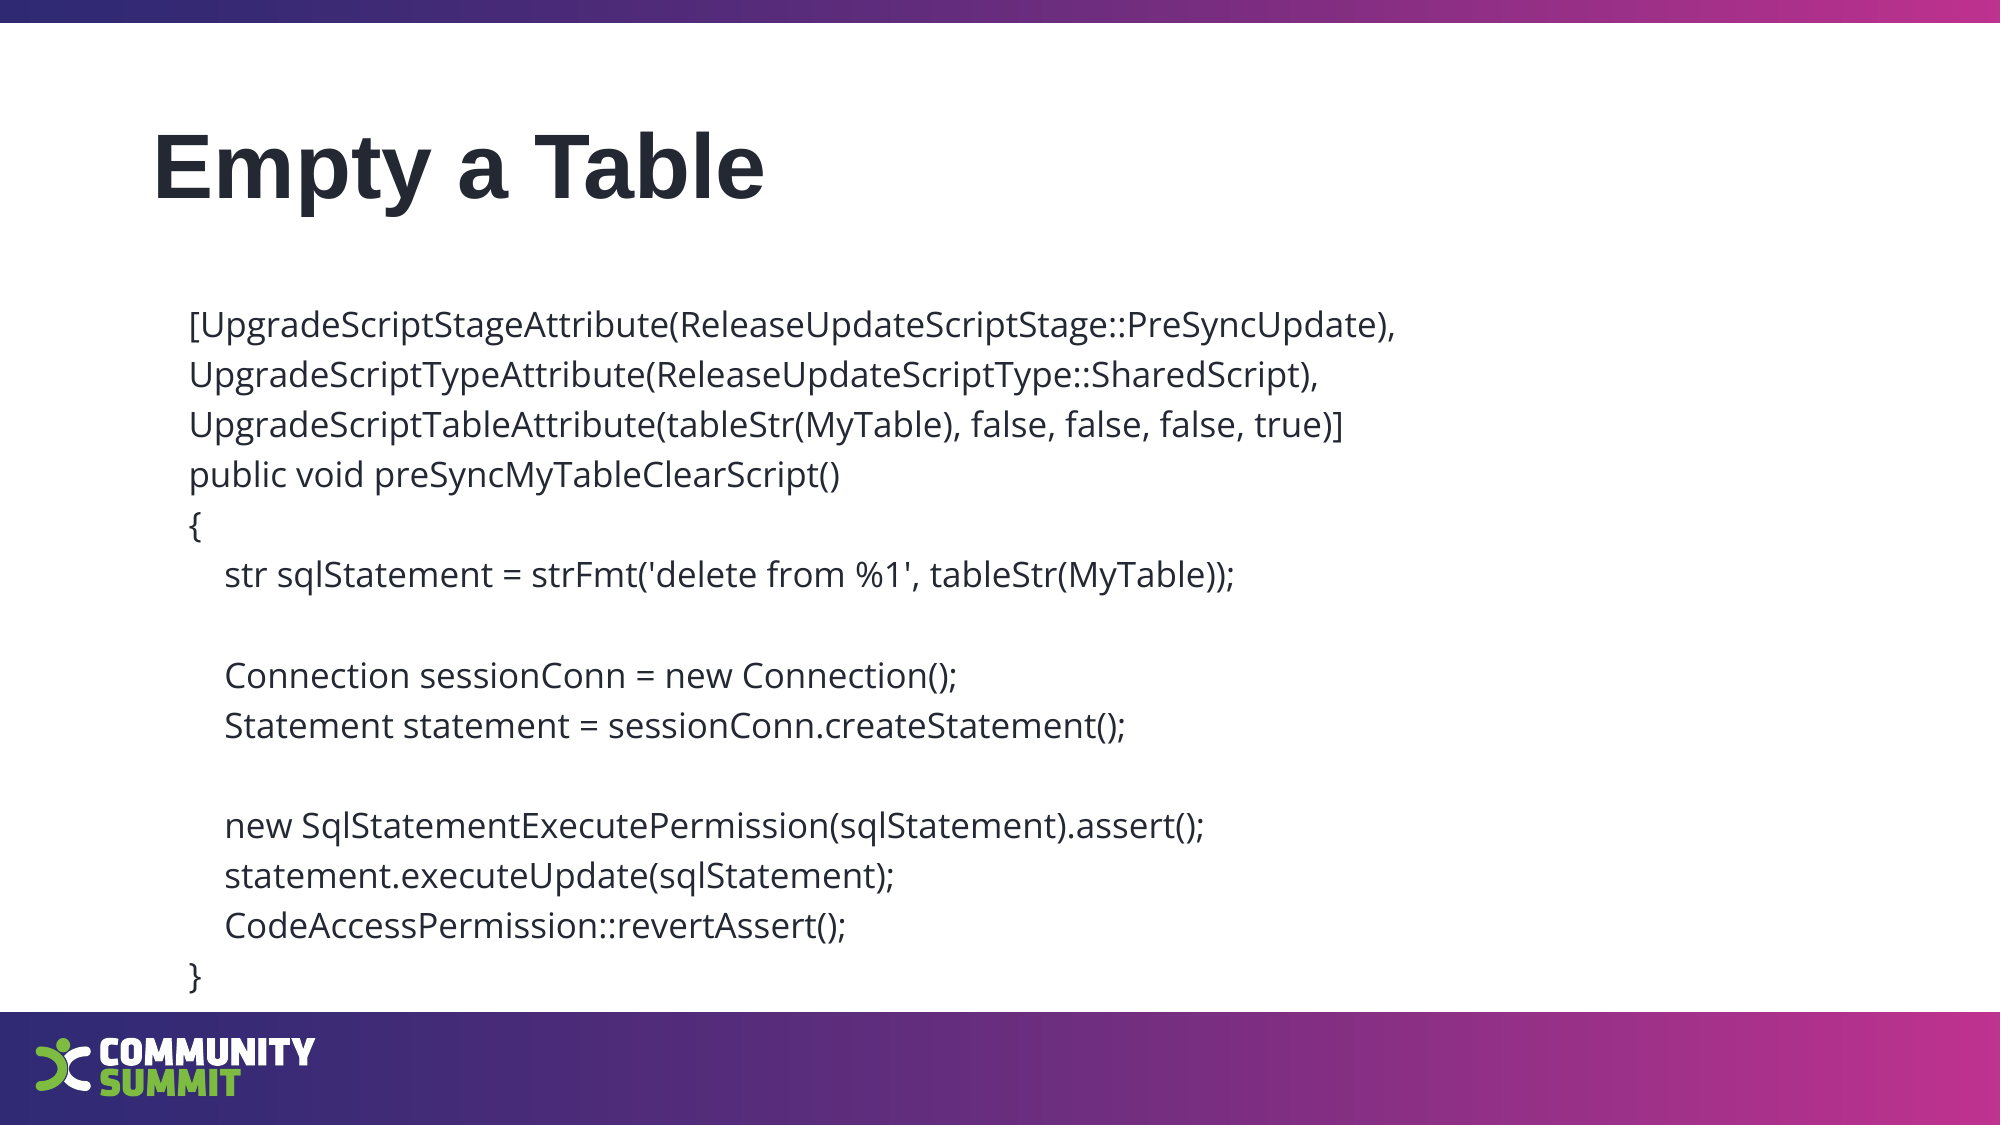

# Empty a Table
    [UpgradeScriptStageAttribute(ReleaseUpdateScriptStage::PreSyncUpdate),
    UpgradeScriptTypeAttribute(ReleaseUpdateScriptType::SharedScript),
    UpgradeScriptTableAttribute(tableStr(MyTable), false, false, false, true)]
    public void preSyncMyTableClearScript()
    {
        str sqlStatement = strFmt('delete from %1', tableStr(MyTable));

        Connection sessionConn = new Connection();
        Statement statement = sessionConn.createStatement();

        new SqlStatementExecutePermission(sqlStatement).assert();
        statement.executeUpdate(sqlStatement);
        CodeAccessPermission::revertAssert();
    }